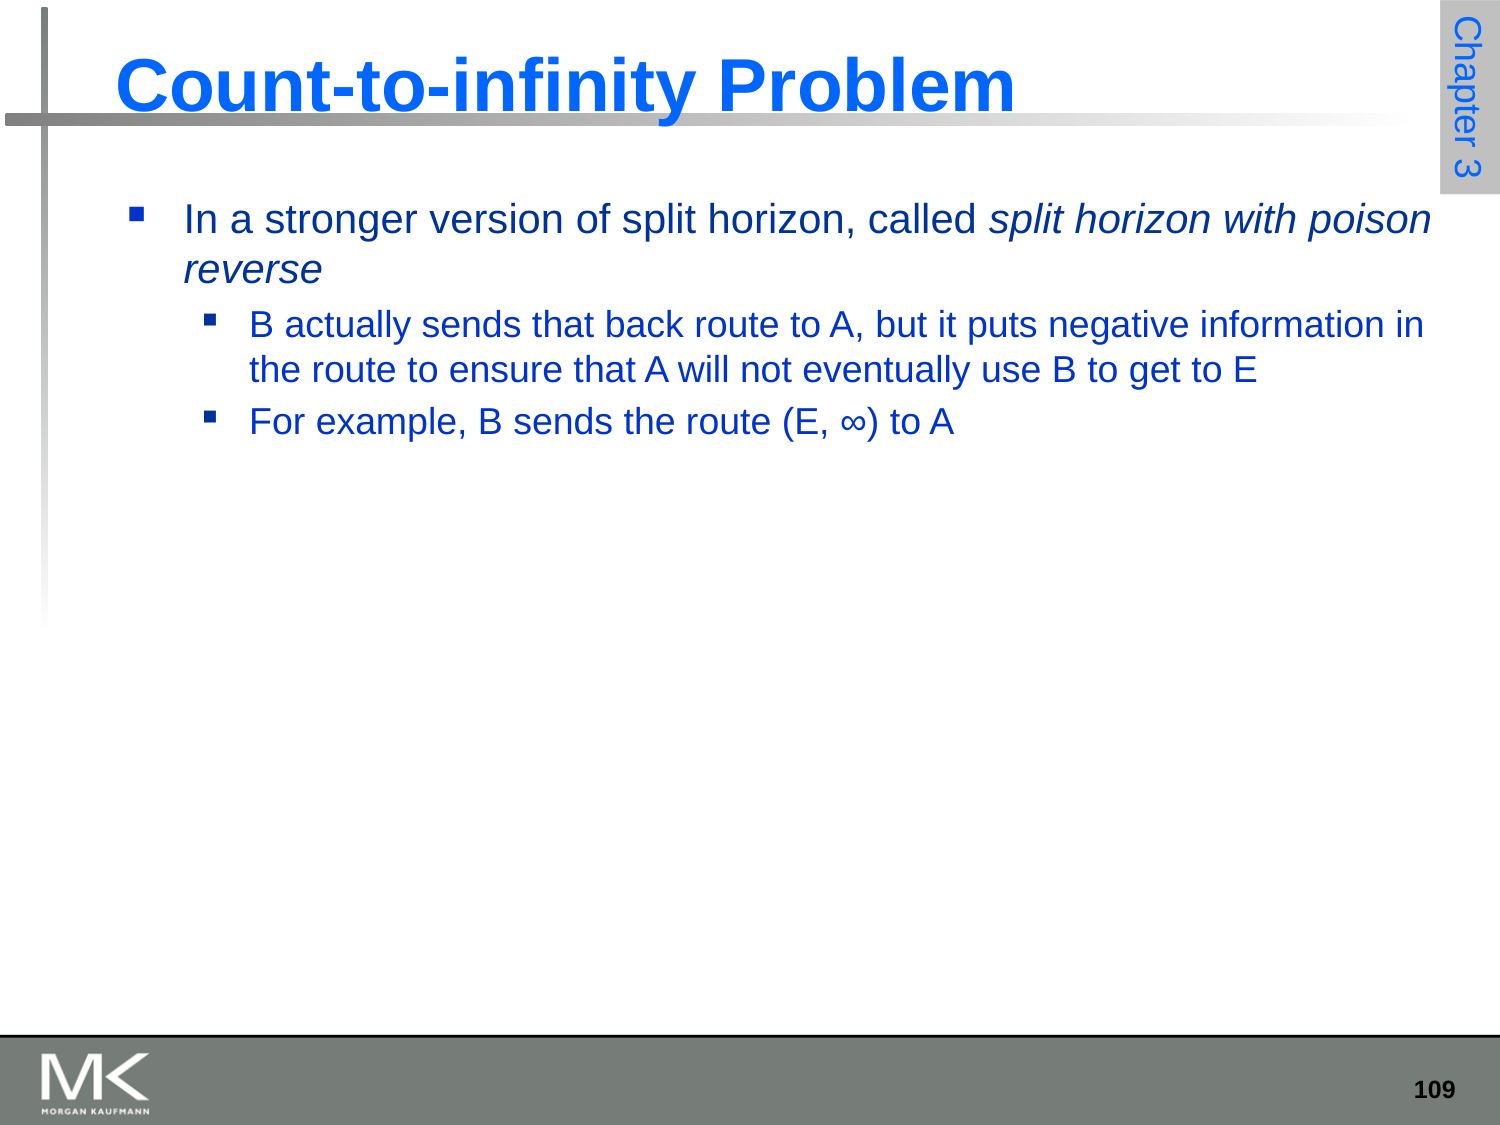

# Count-to-infinity Problem
In a stronger version of split horizon, called split horizon with poison reverse
B actually sends that back route to A, but it puts negative information in the route to ensure that A will not eventually use B to get to E
For example, B sends the route (E, ∞) to A